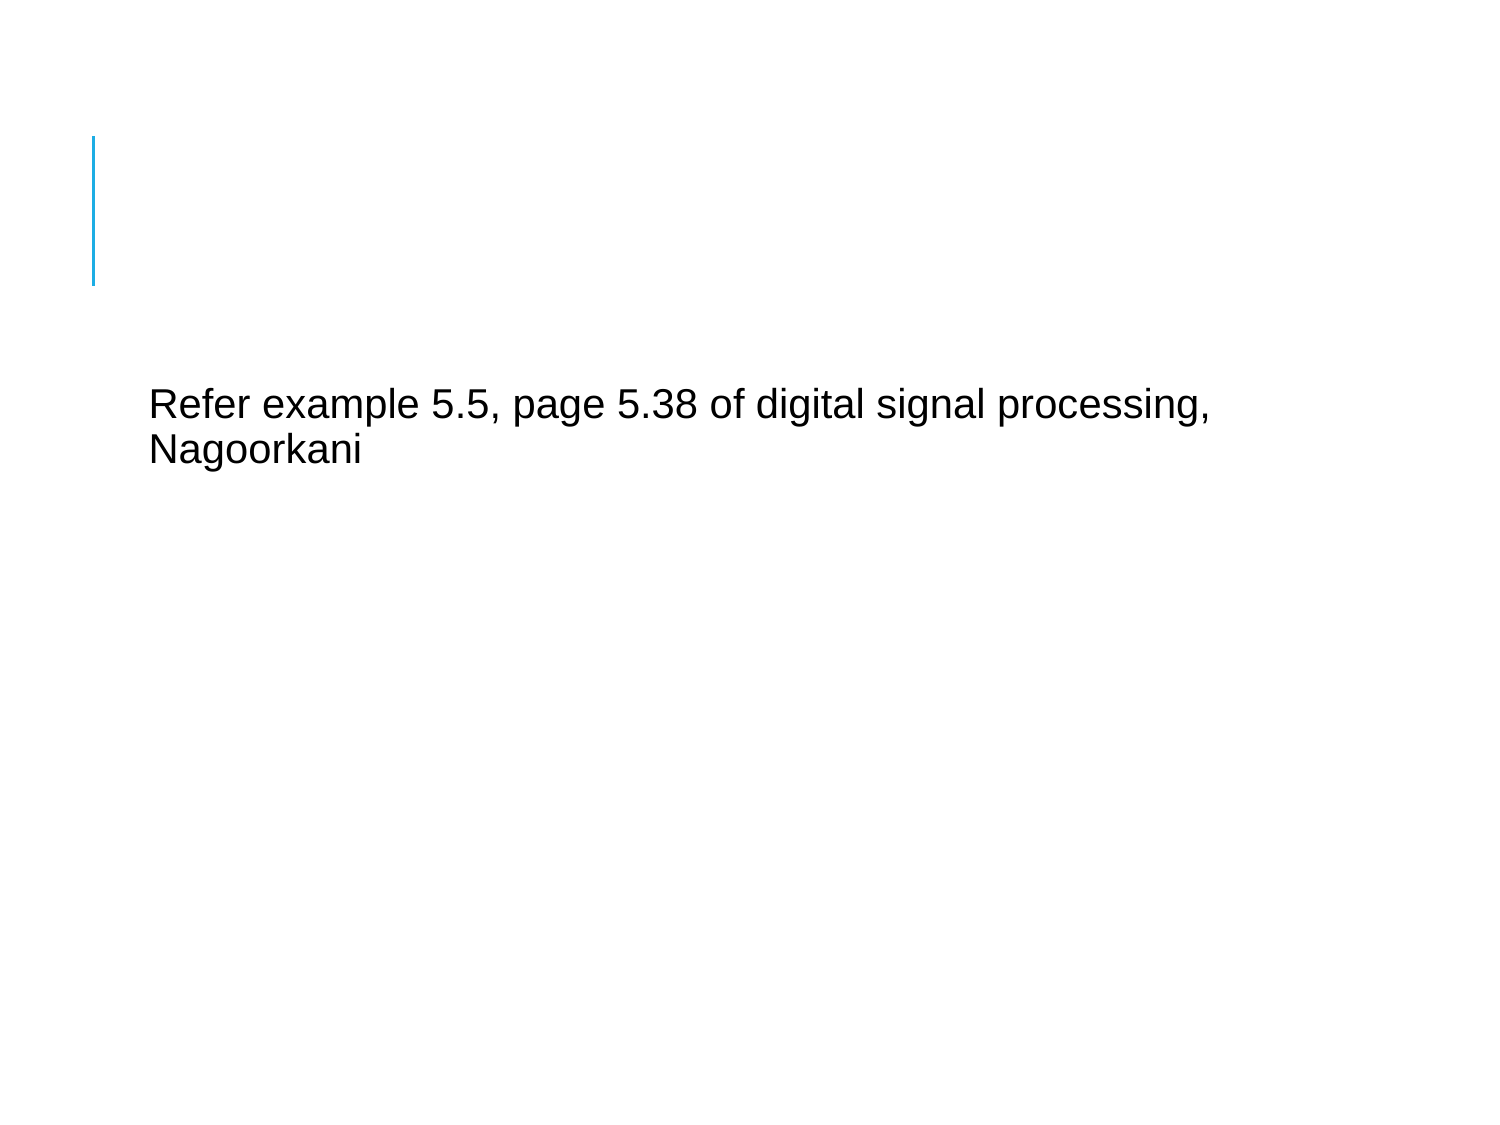

#
Refer example 5.5, page 5.38 of digital signal processing, Nagoorkani